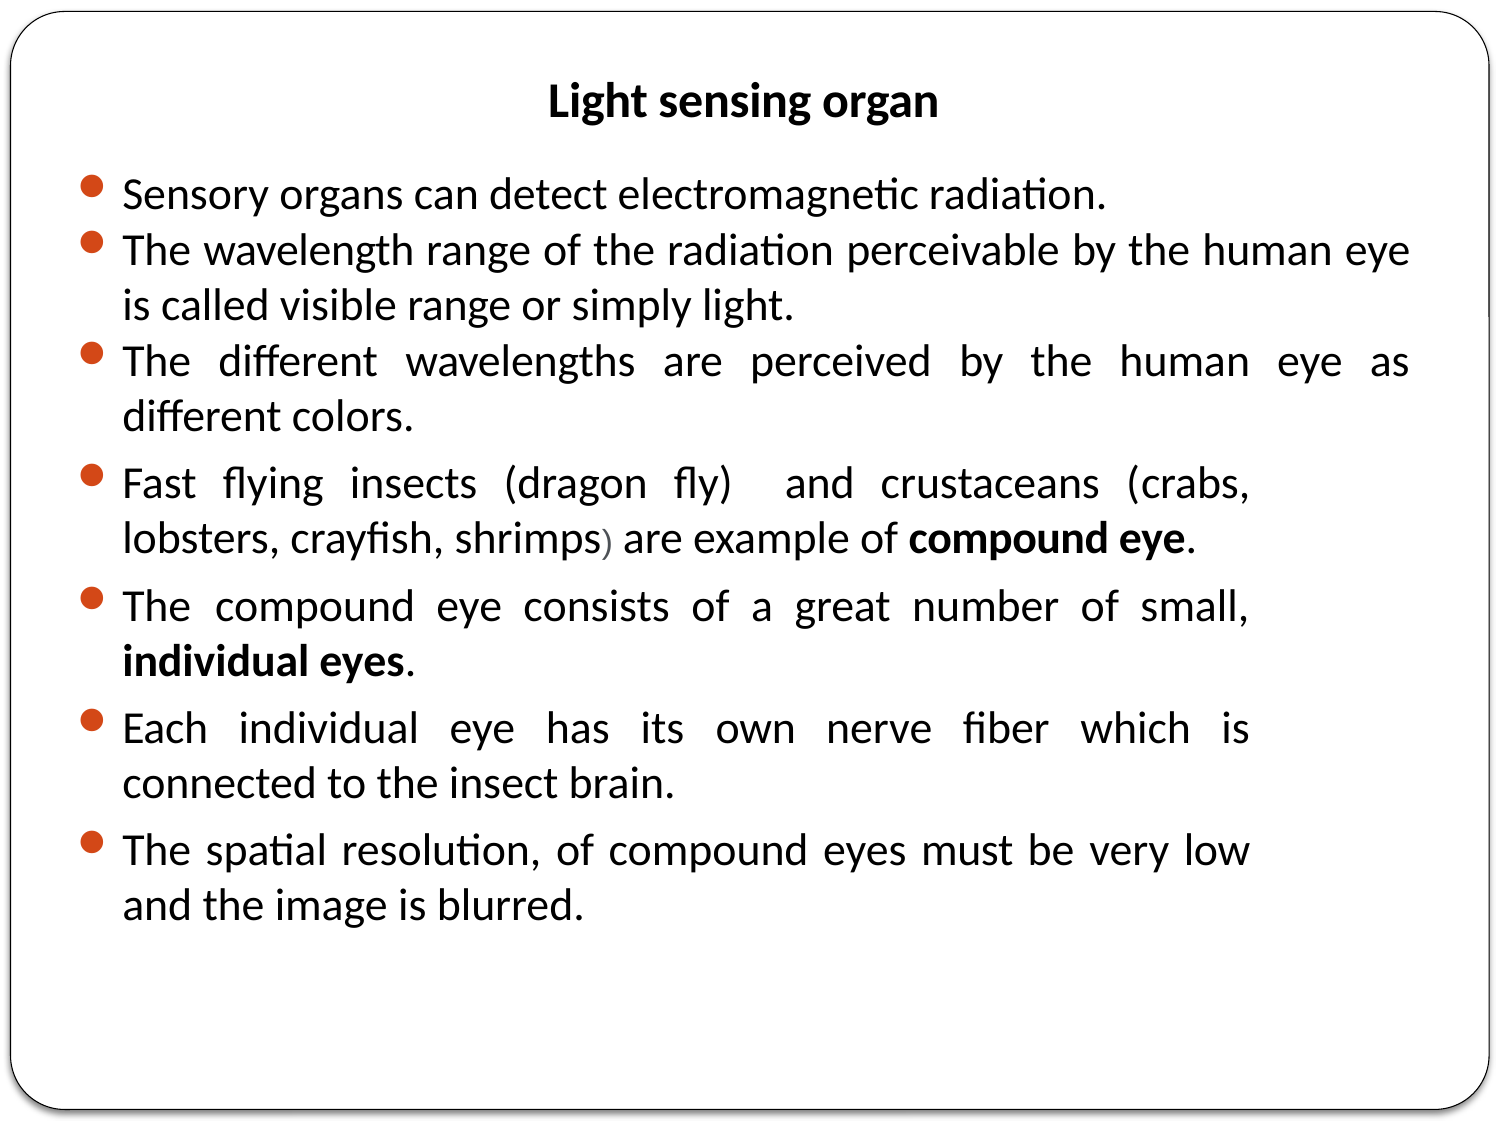

Light sensing organ

Sensory organs can detect electromagnetic radiation.
The wavelength range of the radiation perceivable by the human eye is called visible range or simply light.
The different wavelengths are perceived by the human eye as different colors.
Fast flying insects (dragon fly)  and crustaceans (crabs, lobsters, crayfish, shrimps) are example of compound eye.
The compound eye consists of a great number of small, individual eyes.
Each individual eye has its own nerve fiber which is connected to the insect brain.
The spatial resolution, of compound eyes must be very low and the image is blurred.